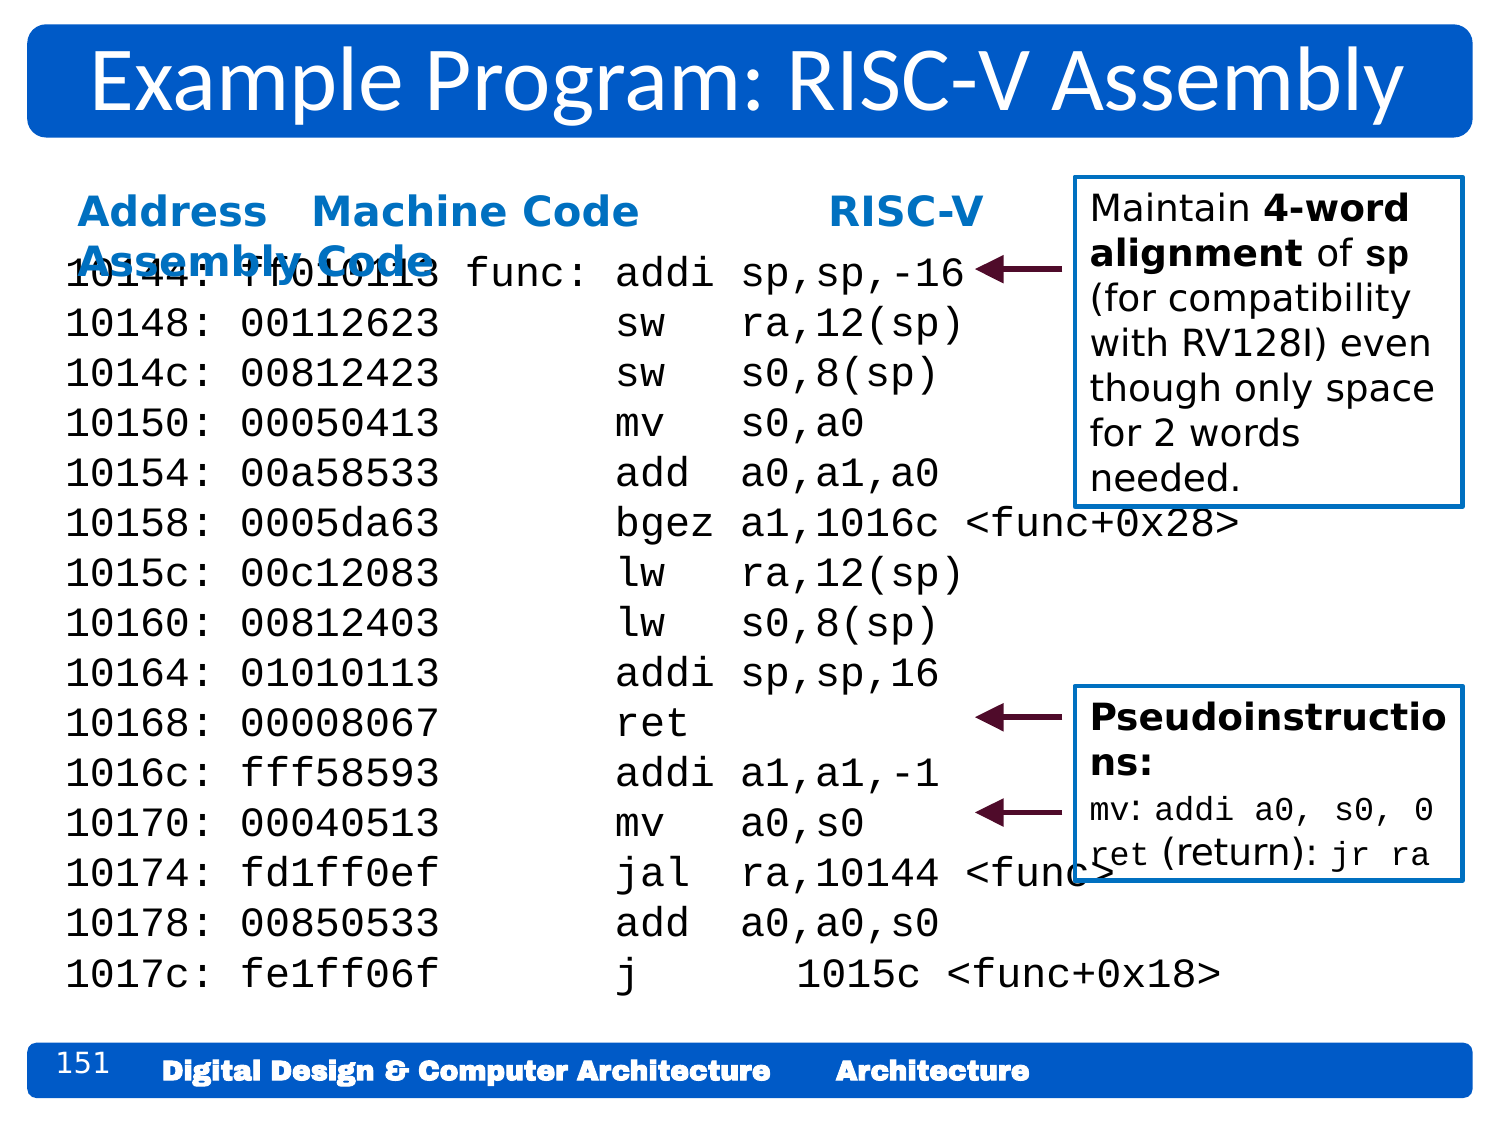

Example Program: RISC-V Assembly
Address   Machine Code             RISC-V Assembly Code
Maintain 4-word alignment of sp (for compatibility with RV128I) even though only space for 2 words needed.
10144: ff010113 func: addi sp,sp,-16
10148: 00112623       sw   ra,12(sp)
1014c: 00812423       sw   s0,8(sp)
10150: 00050413       mv   s0,a0
10154: 00a58533       add  a0,a1,a0
10158: 0005da63       bgez a1,1016c <func+0x28>
1015c: 00c12083       lw   ra,12(sp)
10160: 00812403       lw   s0,8(sp)
10164: 01010113       addi sp,sp,16
10168: 00008067       ret
1016c: fff58593       addi a1,a1,-1
10170: 00040513       mv   a0,s0
10174: fd1ff0ef       jal  ra,10144 <func>
10178: 00850533       add  a0,a0,s0
1017c: fe1ff06f       j	   1015c <func+0x18>
Pseudoinstructions:
mv: addi a0, s0, 0
ret (return): jr ra
151